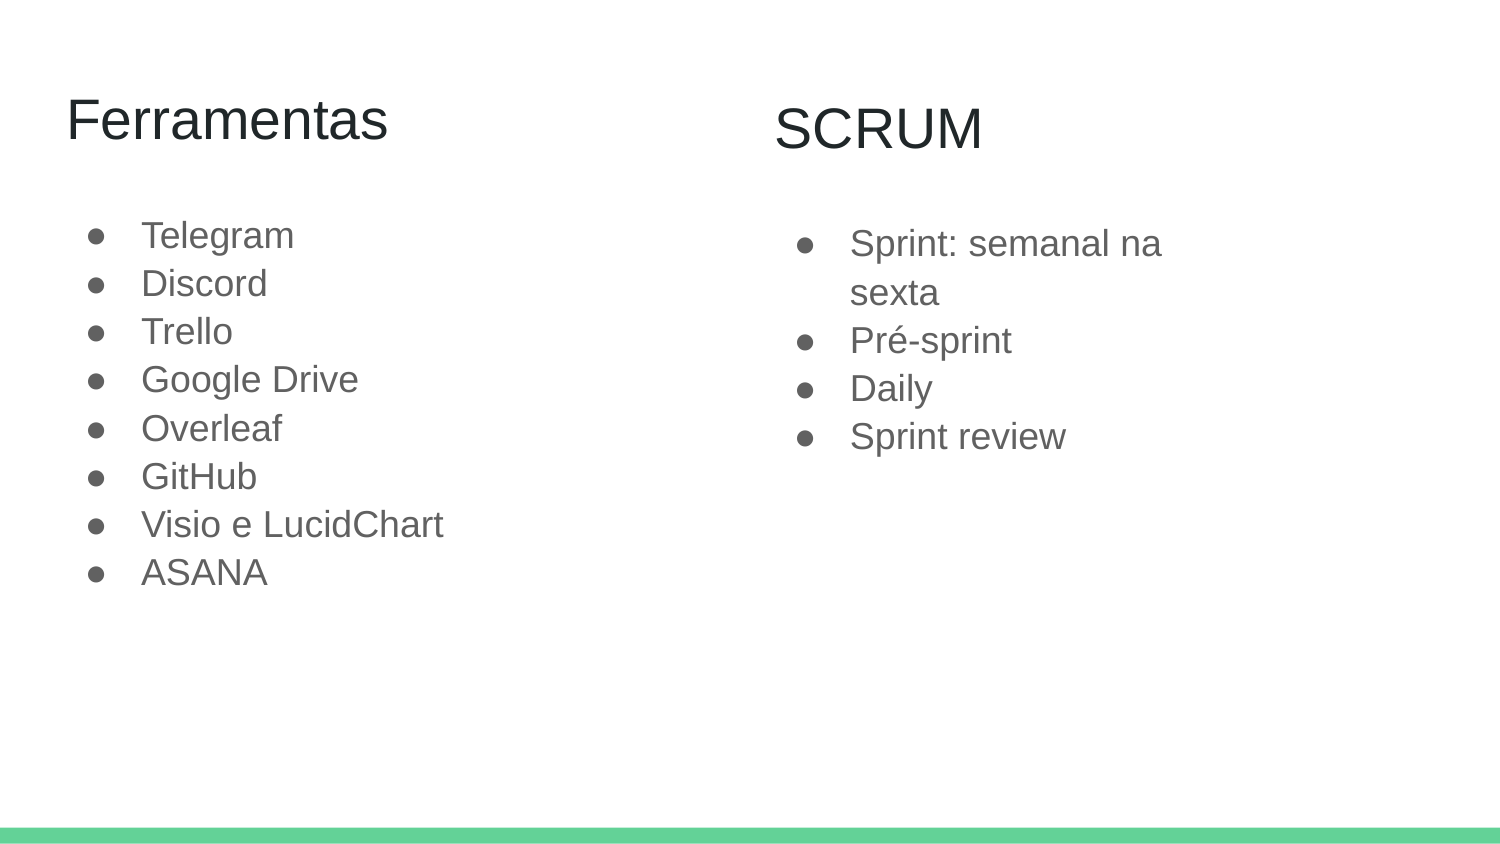

# Ferramentas
SCRUM
Telegram
Discord
Trello
Google Drive
Overleaf
GitHub
Visio e LucidChart
ASANA
Sprint: semanal na sexta
Pré-sprint
Daily
Sprint review